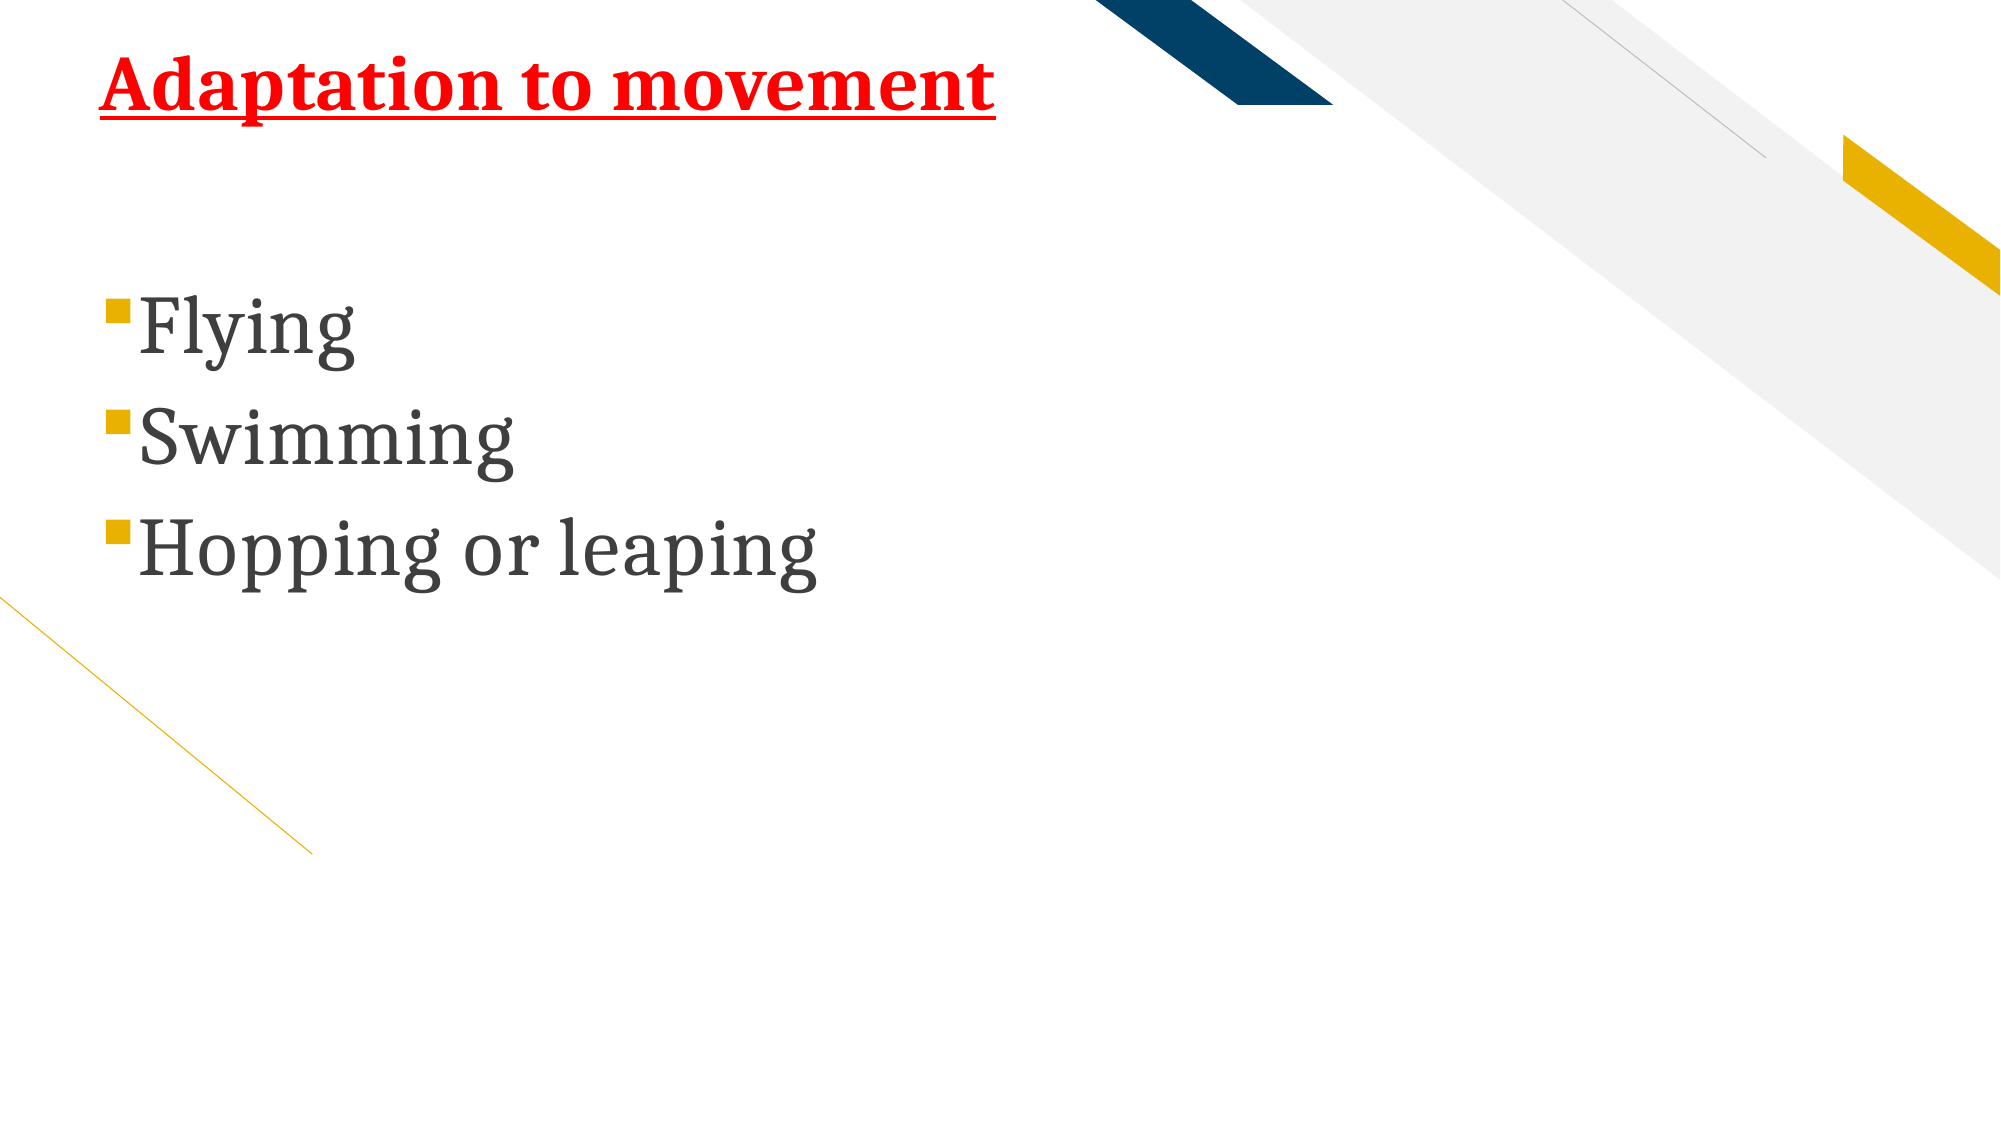

# Adaptation to movement
Flying
Swimming
Hopping or leaping